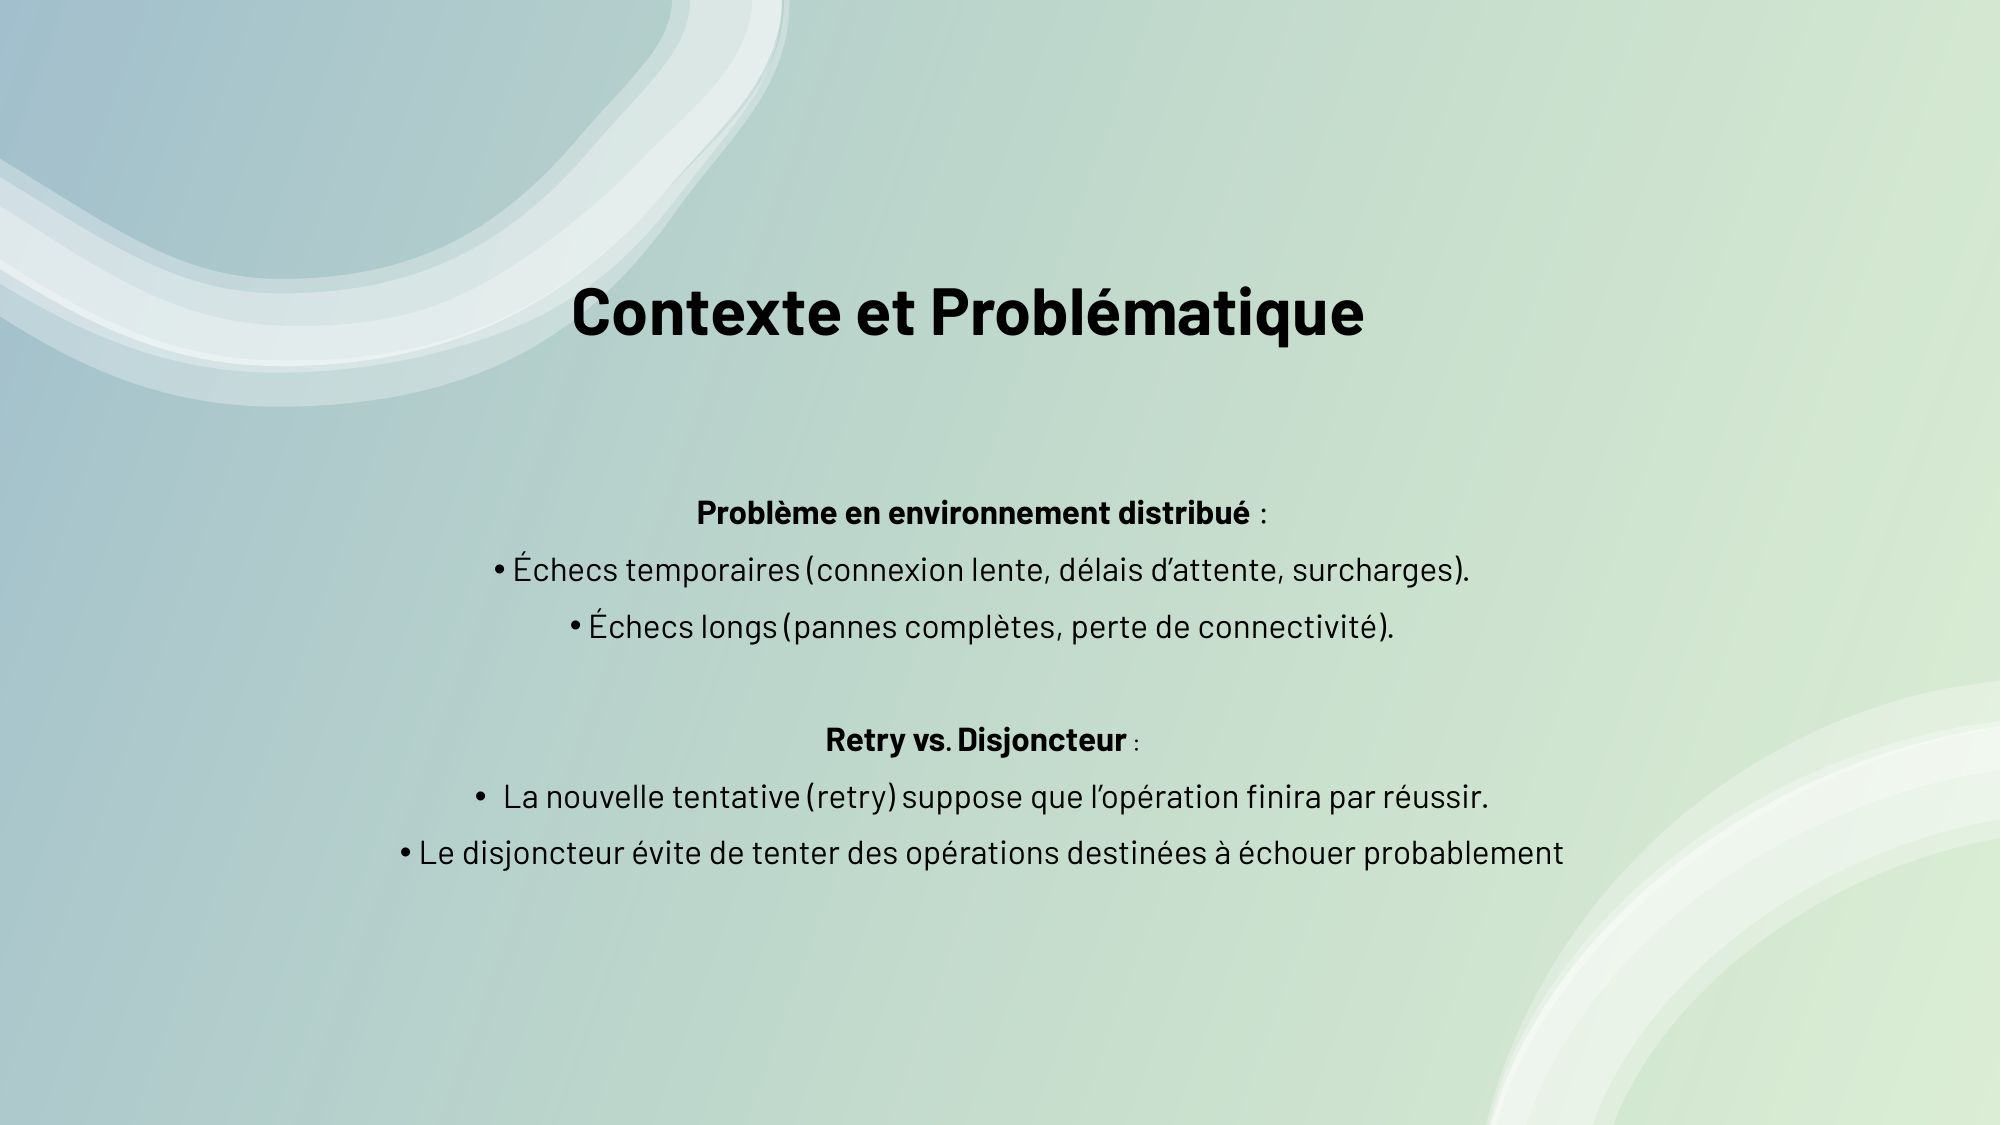

# Contexte et Problématique
Problème en environnement distribué :
 Échecs temporaires (connexion lente, délais d’attente, surcharges).
 Échecs longs (pannes complètes, perte de connectivité).

Retry vs. Disjoncteur :
La nouvelle tentative (retry) suppose que l’opération finira par réussir.
 Le disjoncteur évite de tenter des opérations destinées à échouer probablement